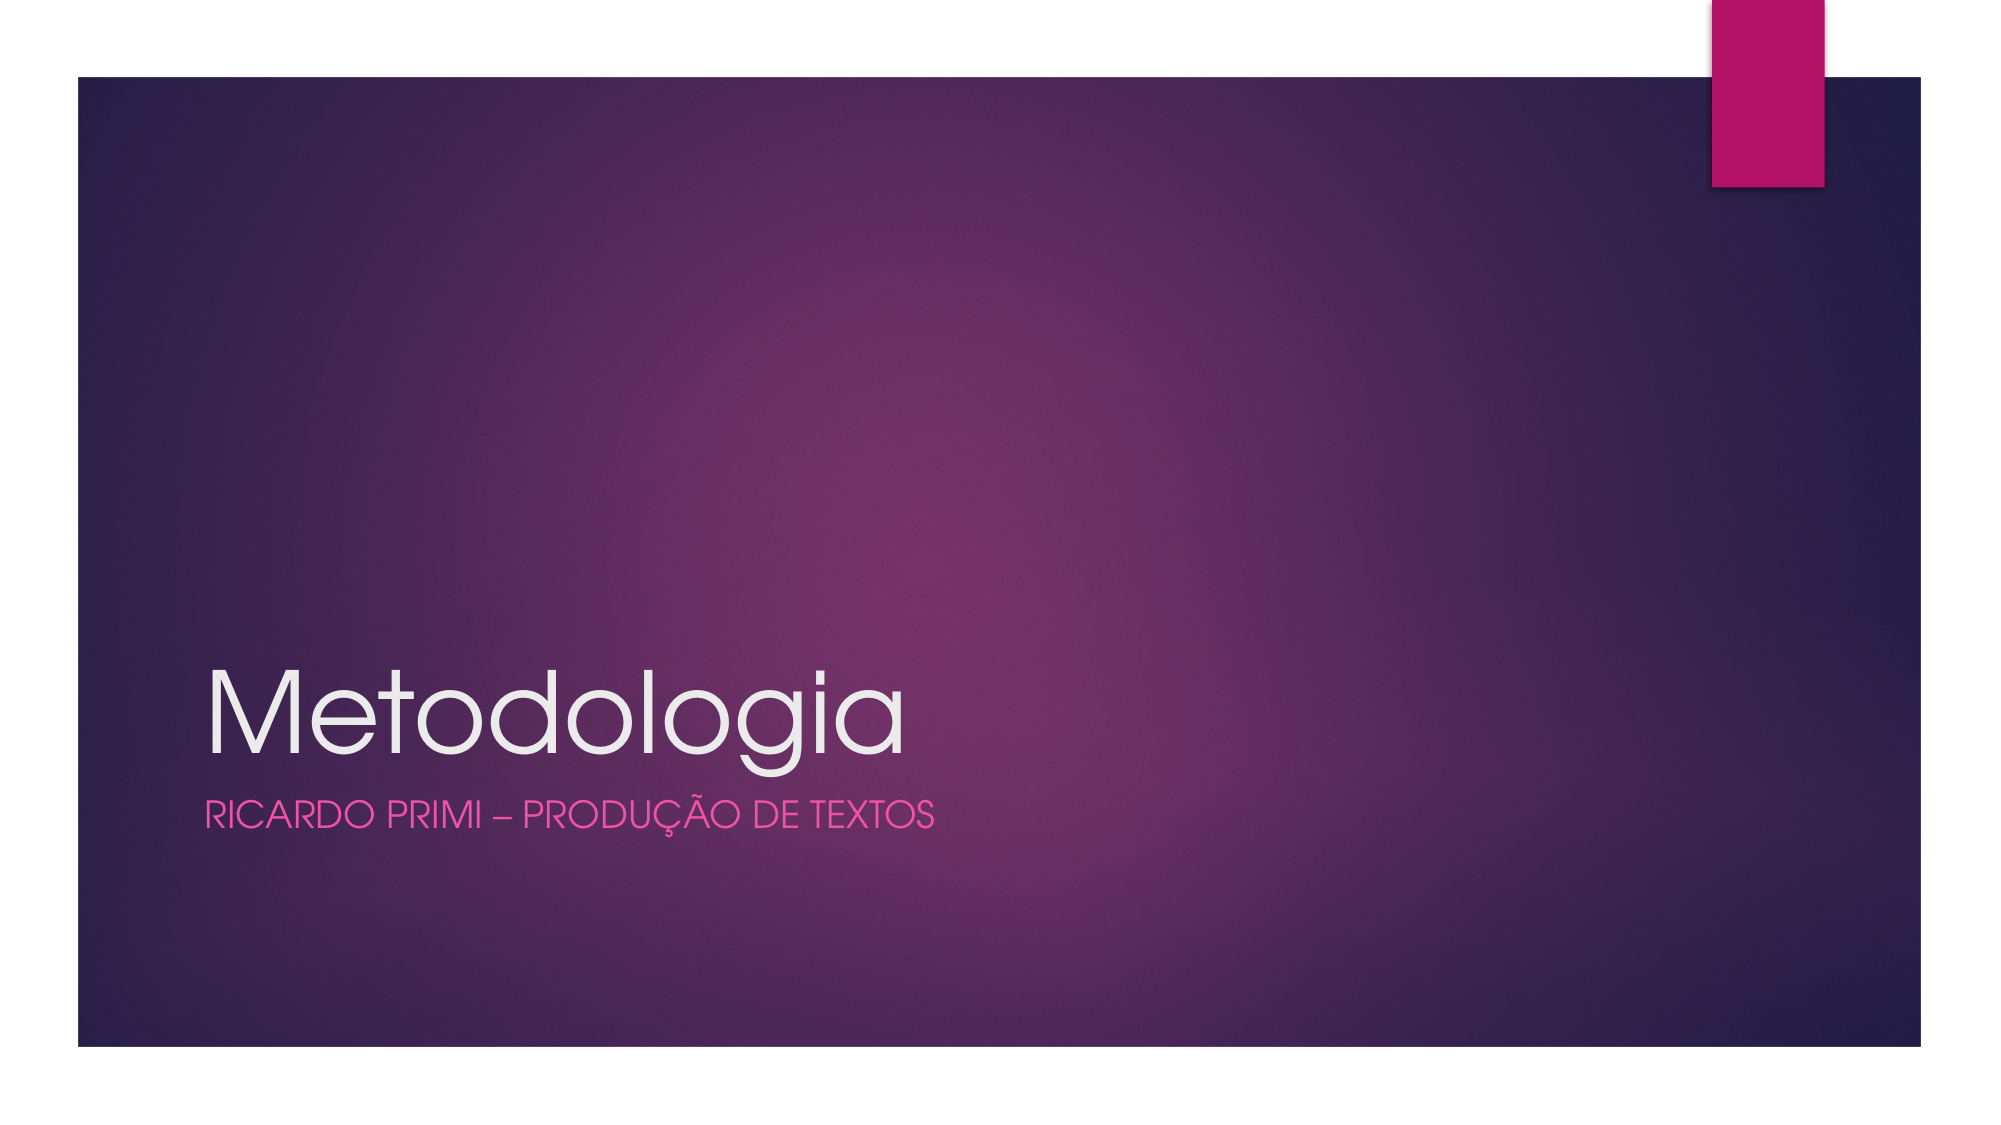

# Metodologia
Ricardo Primi – Produção de textos